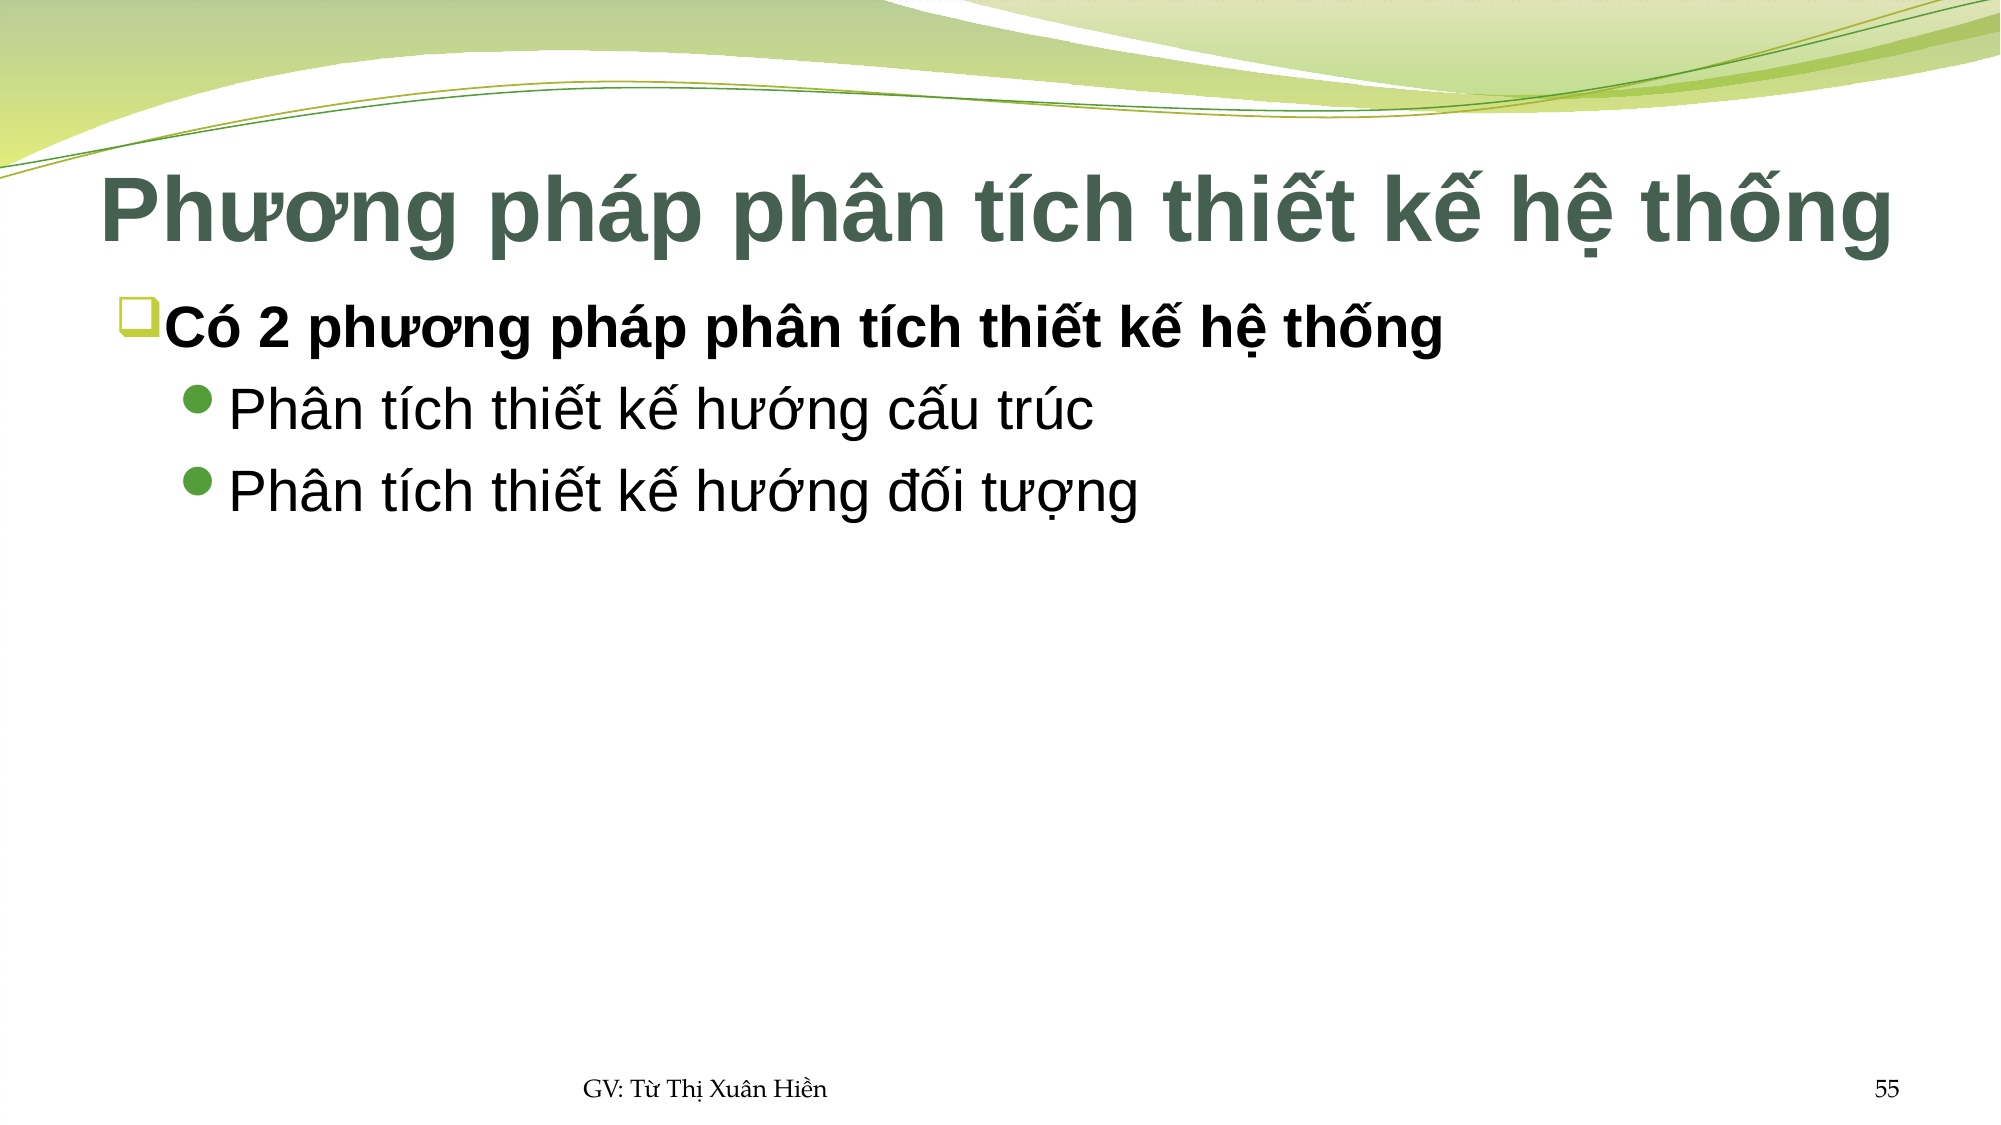

# Phương pháp phân tích thiết kế hệ thống
Có 2 phương pháp phân tích thiết kế hệ thống
Phân tích thiết kế hướng cấu trúc
Phân tích thiết kế hướng đối tượng
GV: Từ Thị Xuân Hiền
55